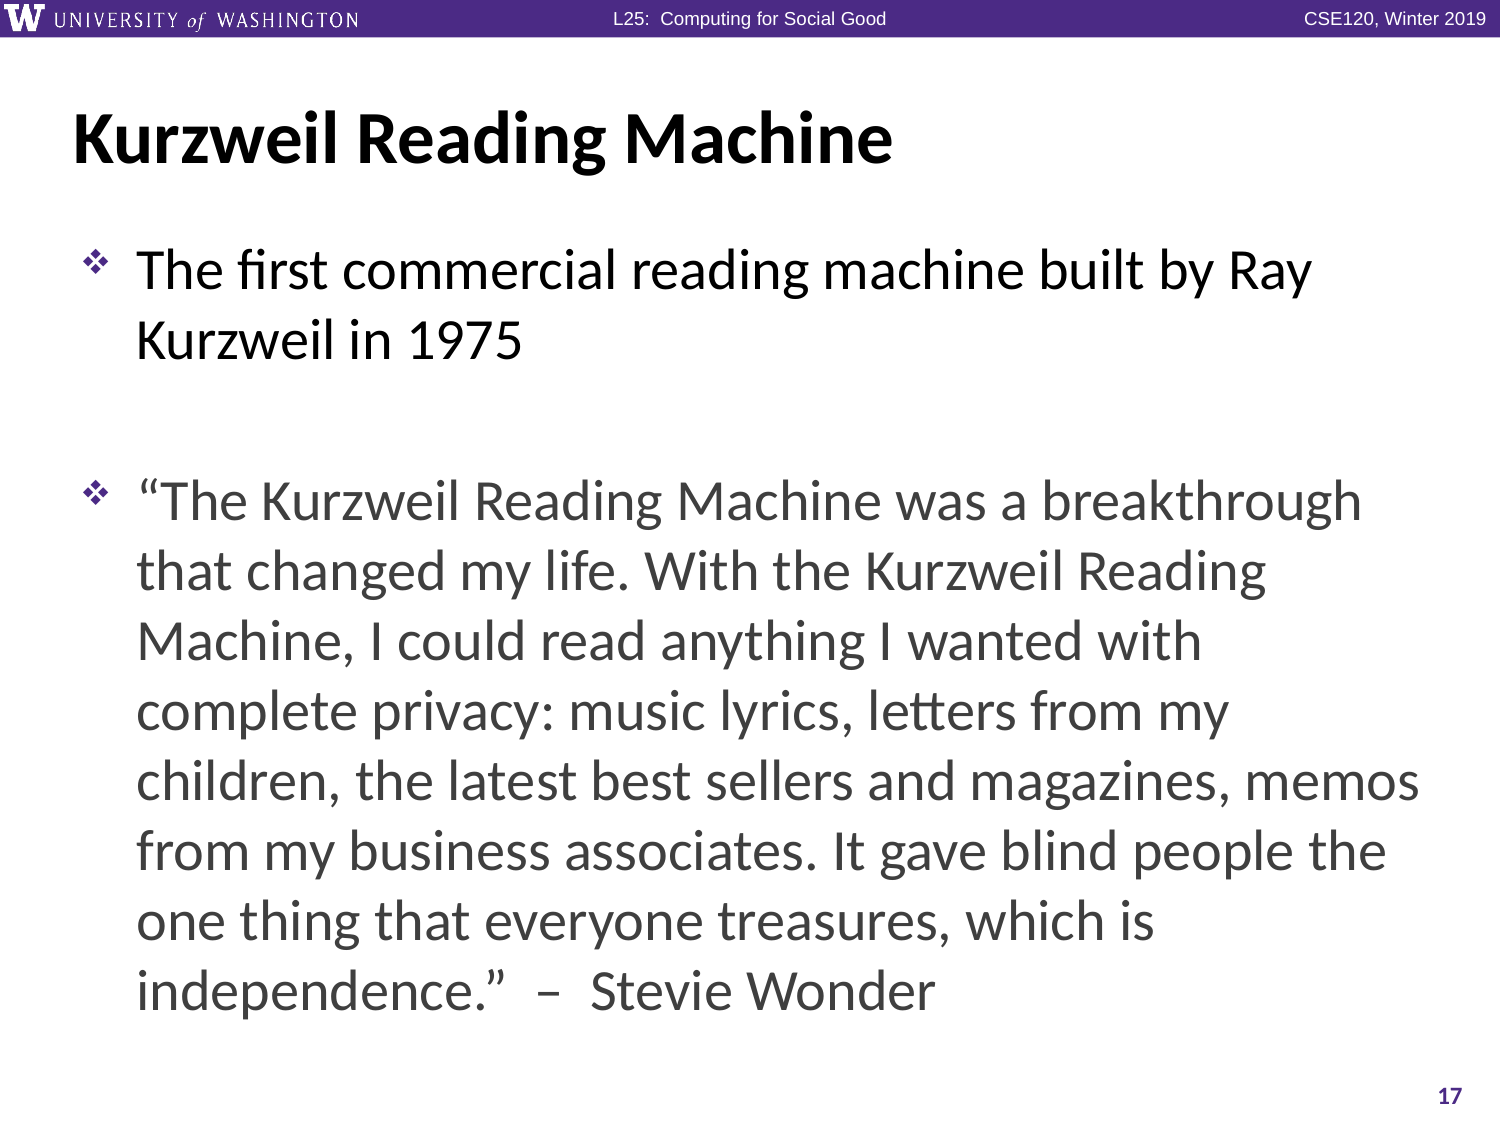

# Kurzweil Reading Machine
The first commercial reading machine built by Ray Kurzweil in 1975

“The Kurzweil Reading Machine was a breakthrough that changed my life. With the Kurzweil Reading Machine, I could read anything I wanted with complete privacy: music lyrics, letters from my children, the latest best sellers and magazines, memos from my business associates. It gave blind people the one thing that everyone treasures, which is independence.”  –  Stevie Wonder

17